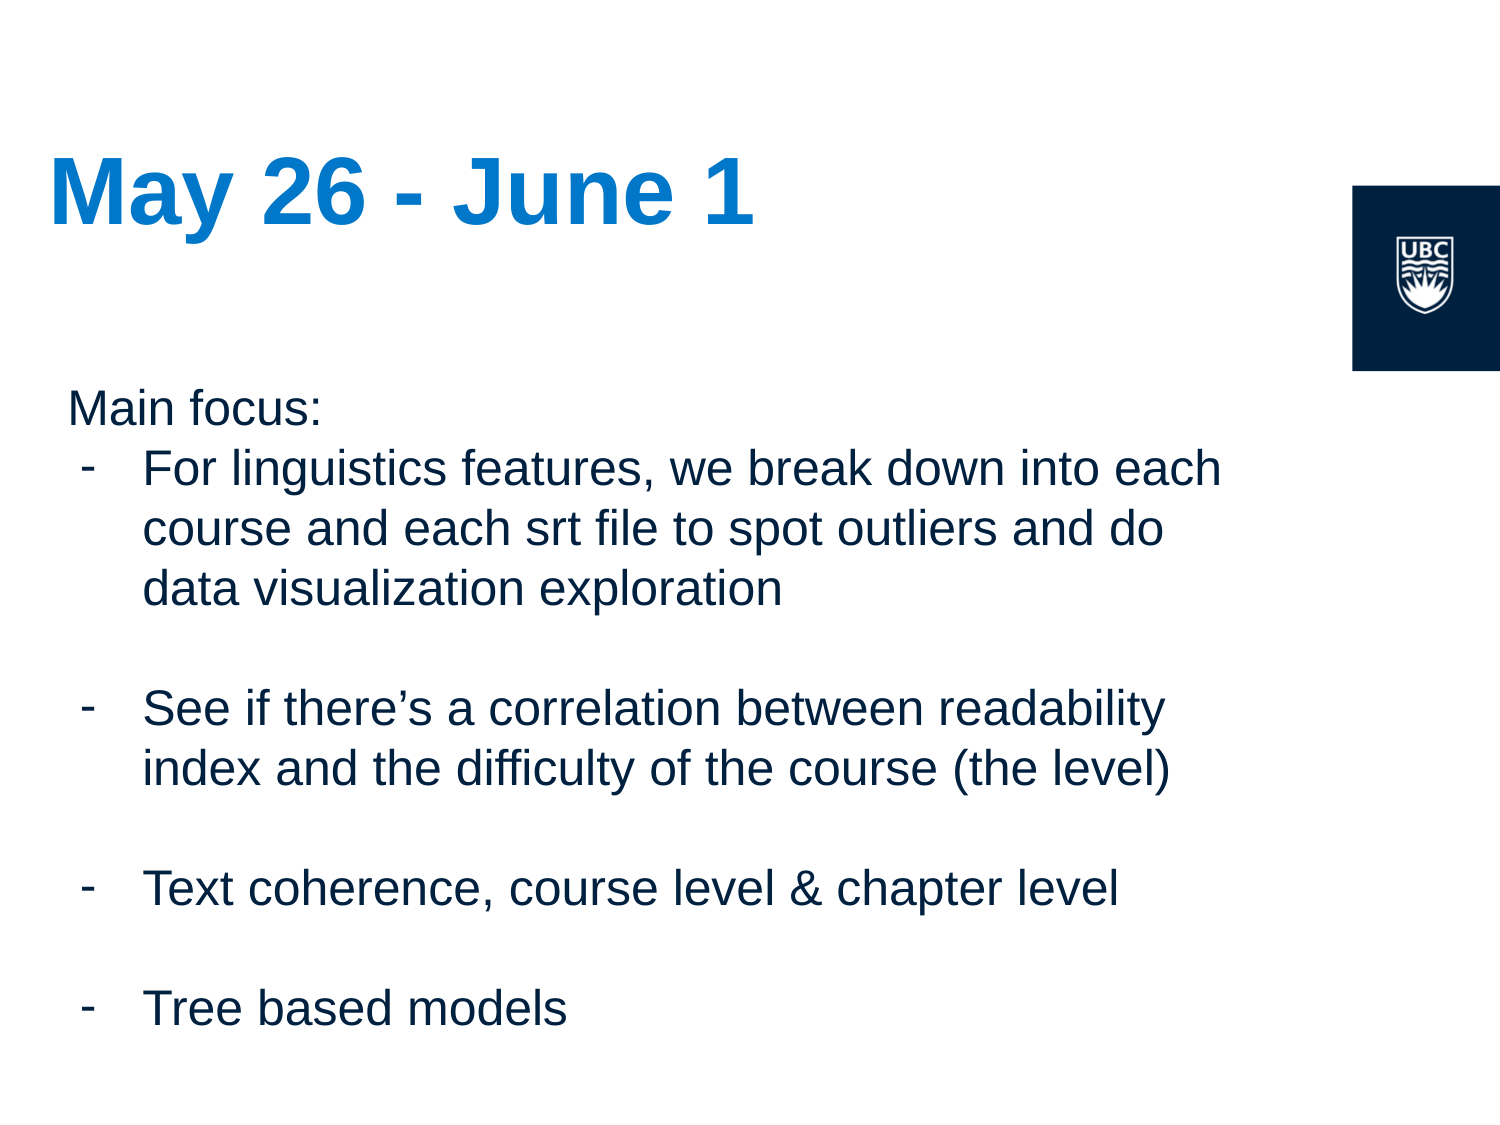

# May 26 - June 1
Main focus:
For linguistics features, we break down into each course and each srt file to spot outliers and do data visualization exploration

See if there’s a correlation between readability index and the difficulty of the course (the level)

Text coherence, course level & chapter level

Tree based models